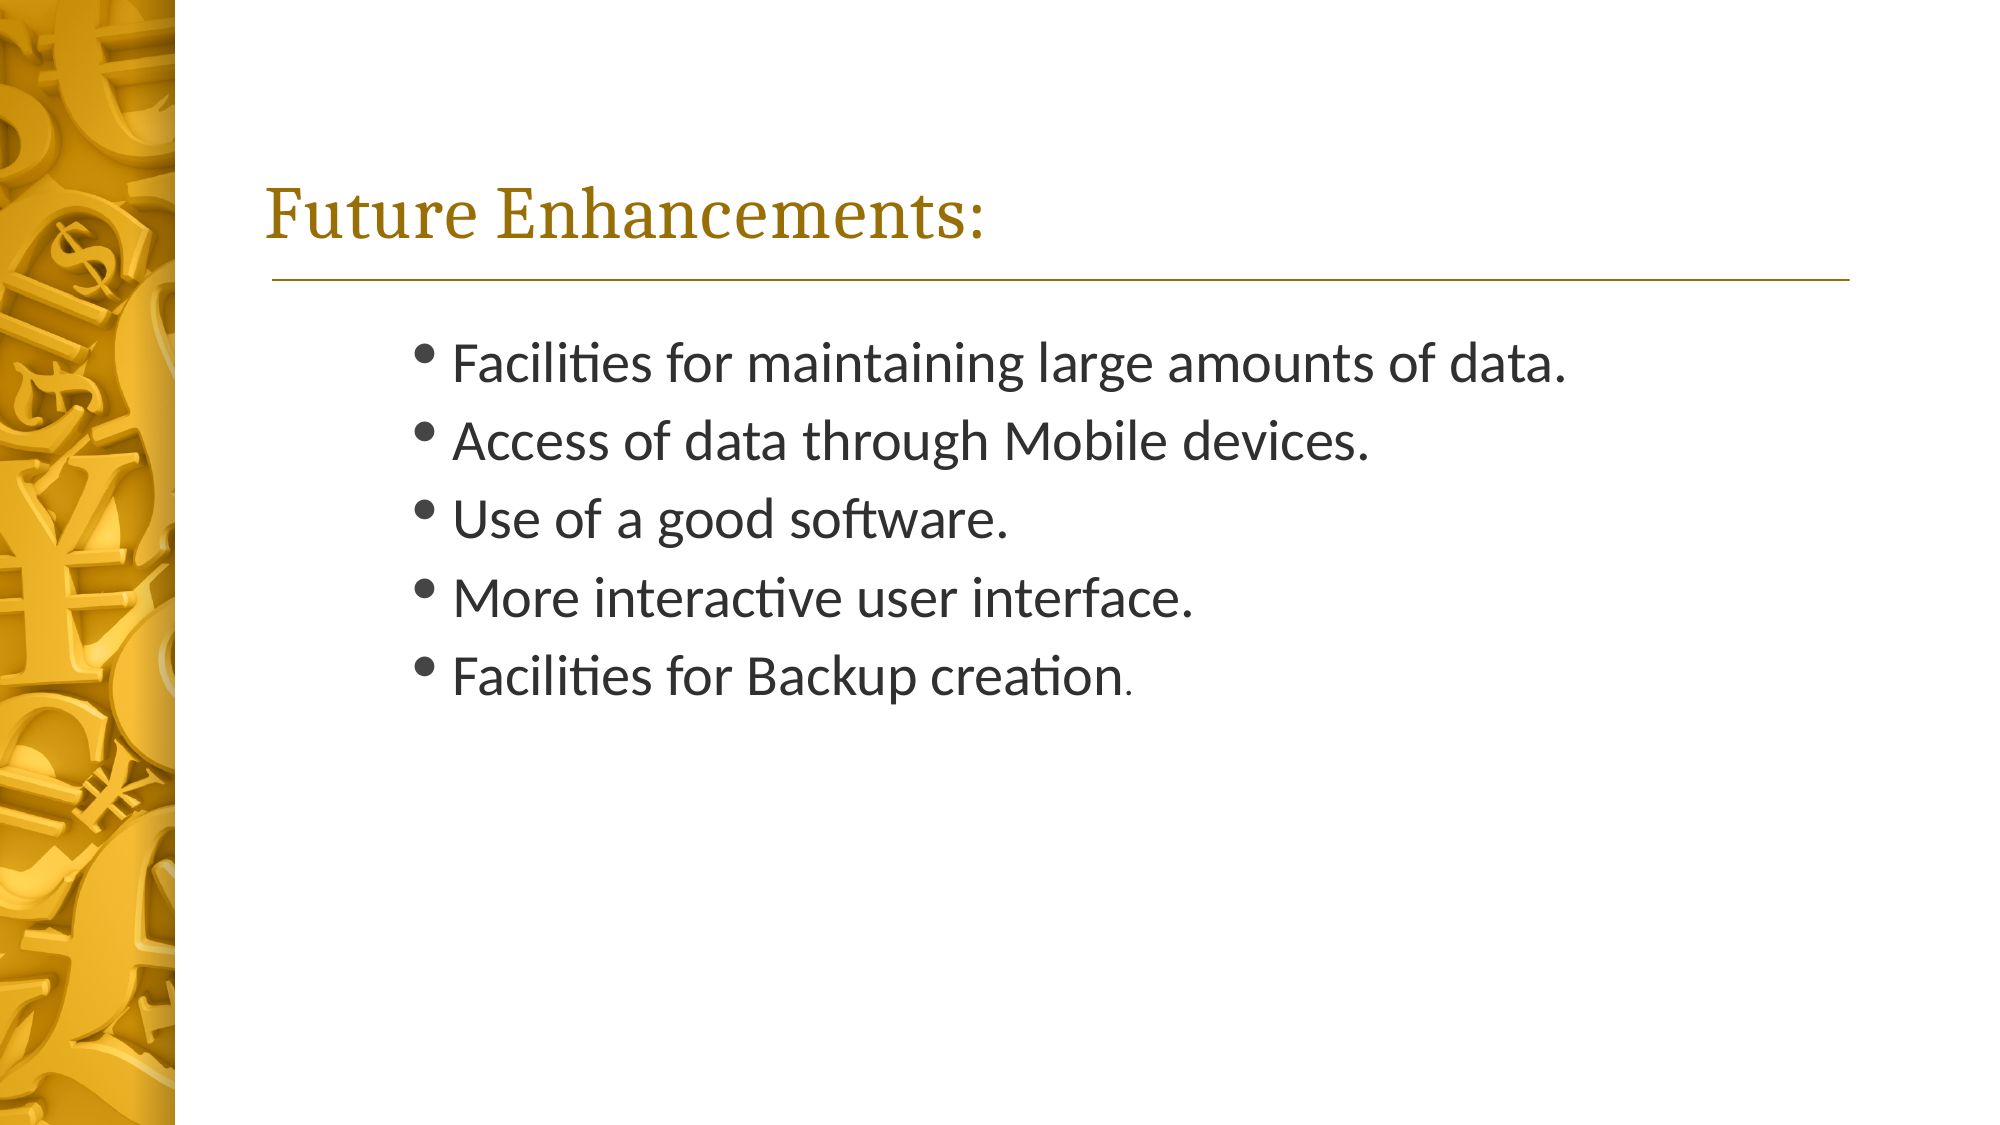

# Future Enhancements:
Facilities for maintaining large amounts of data.
Access of data through Mobile devices.
Use of a good software.
More interactive user interface.
Facilities for Backup creation.